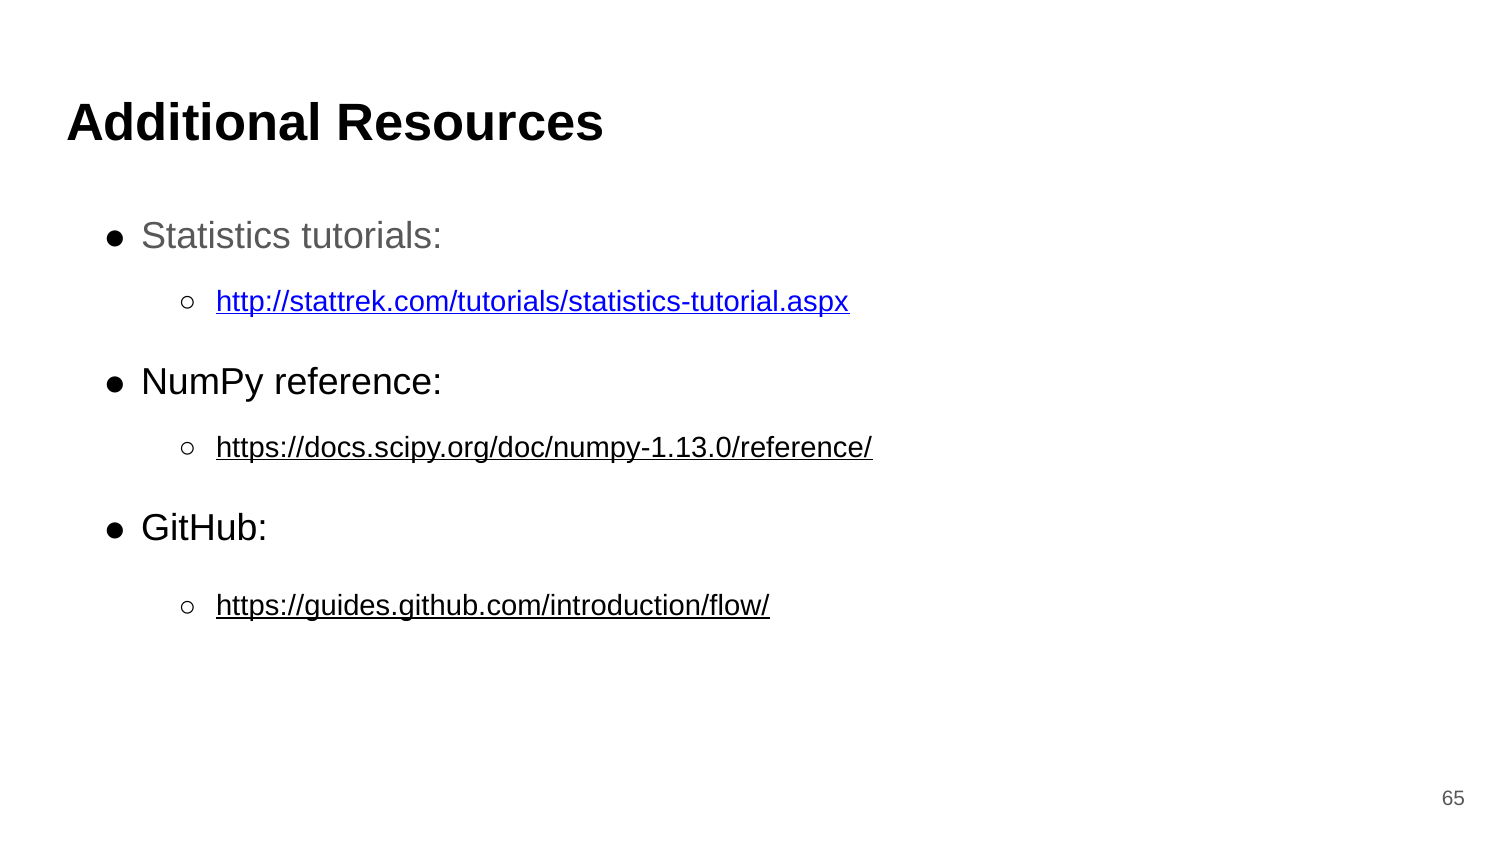

# Additional Resources
Statistics tutorials:
http://stattrek.com/tutorials/statistics-tutorial.aspx
NumPy reference:
https://docs.scipy.org/doc/numpy-1.13.0/reference/
GitHub:
https://guides.github.com/introduction/flow/
65